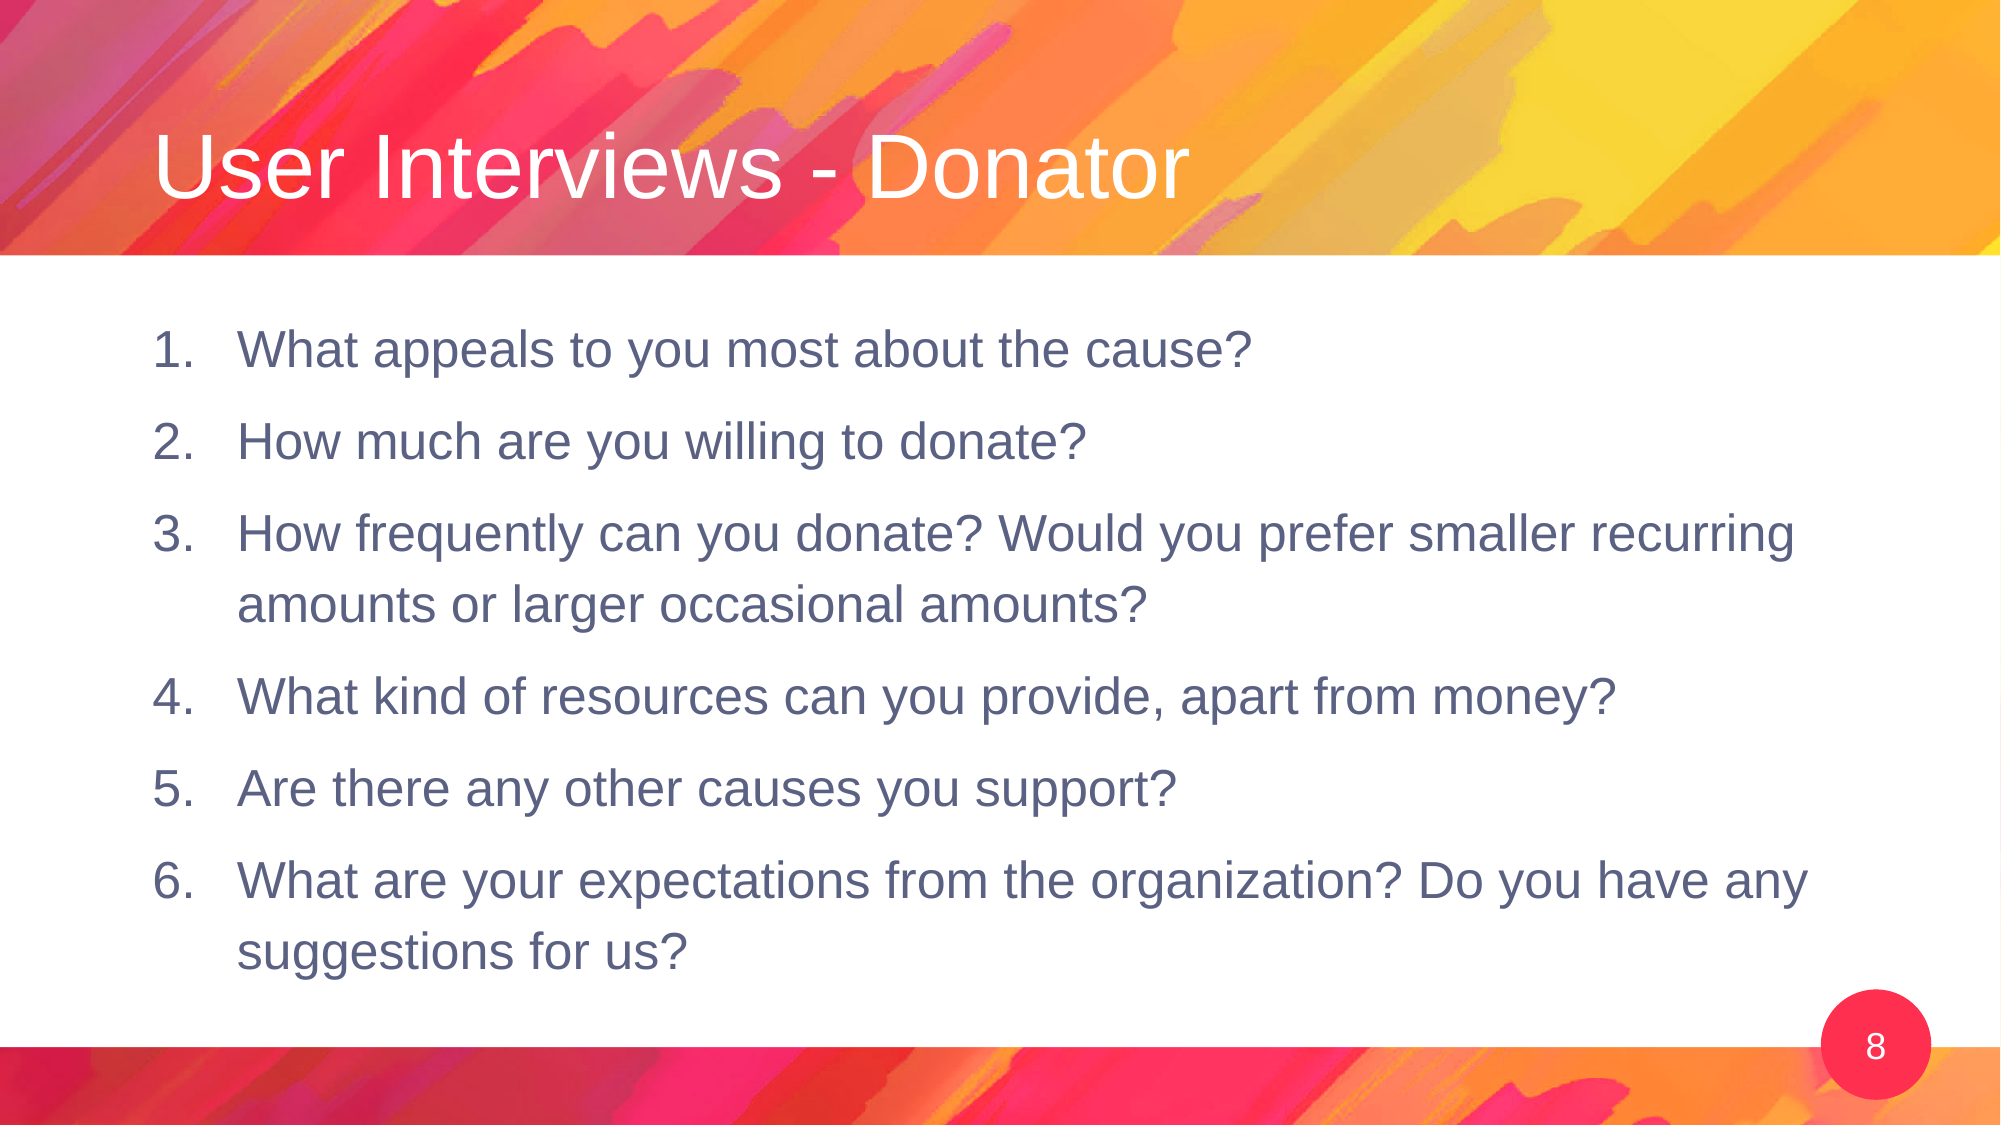

# User Interviews - Donator

What appeals to you most about the cause?
How much are you willing to donate?
How frequently can you donate? Would you prefer smaller recurring amounts or larger occasional amounts?
What kind of resources can you provide, apart from money?
Are there any other causes you support?
What are your expectations from the organization? Do you have any suggestions for us?
8